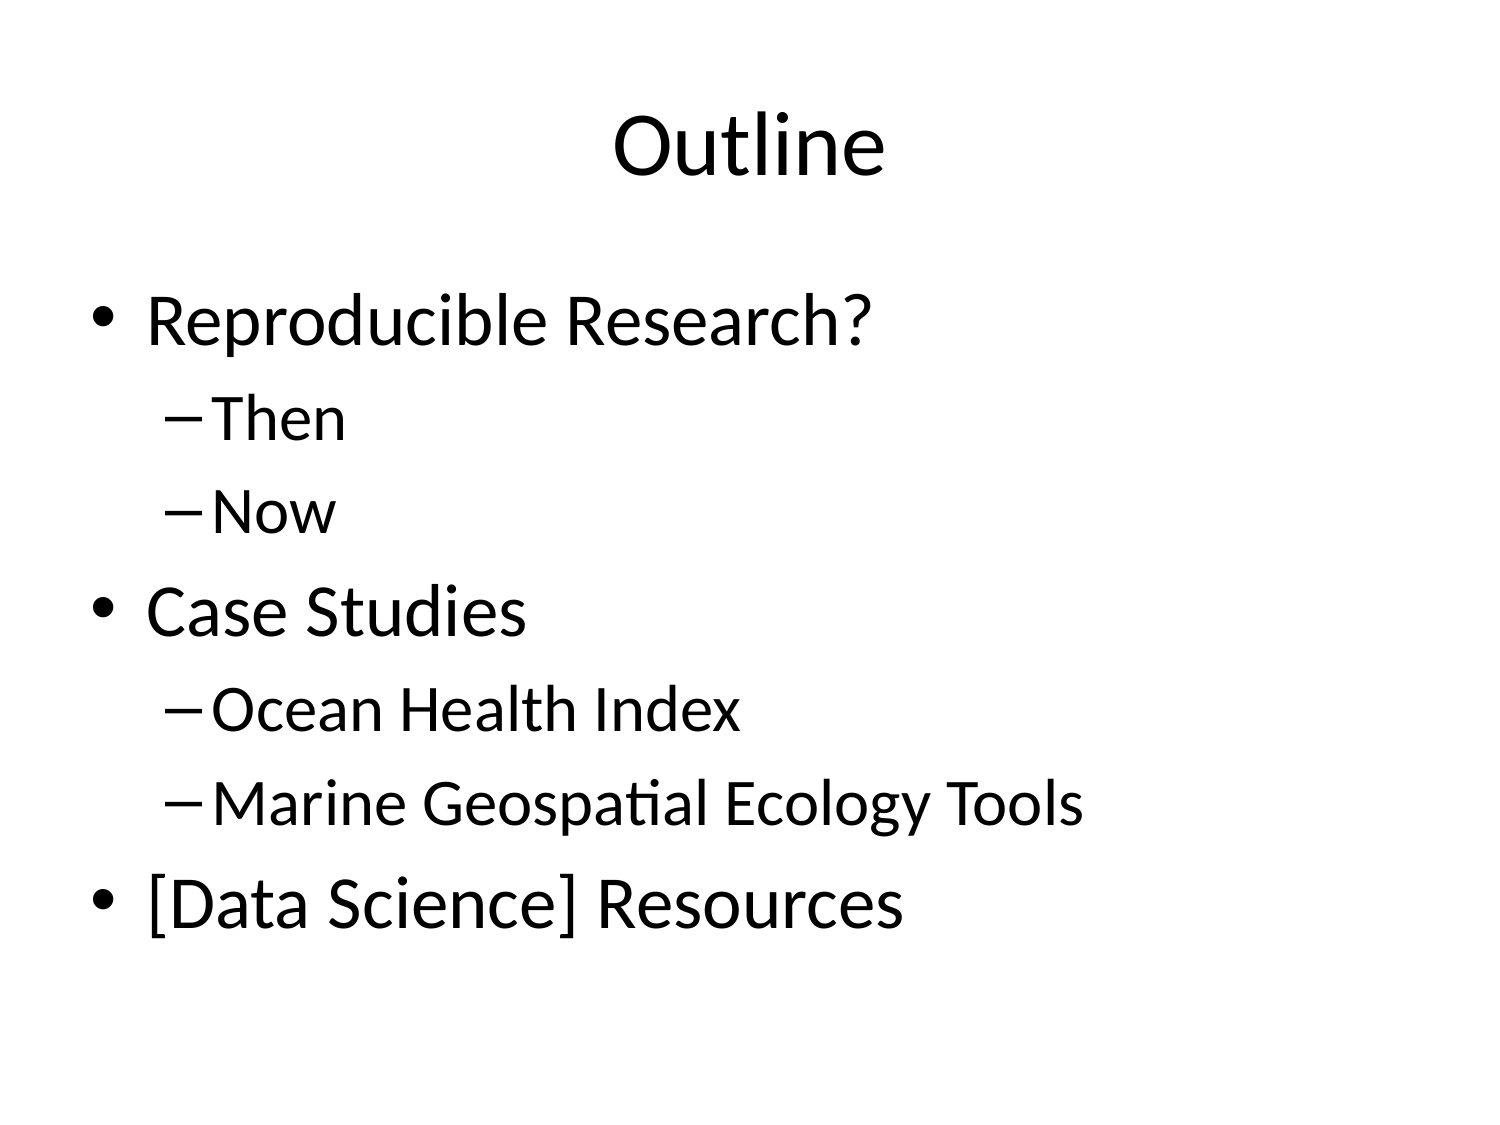

# Outline
Reproducible Research?
Then
Now
Case Studies
Ocean Health Index
Marine Geospatial Ecology Tools
[Data Science] Resources